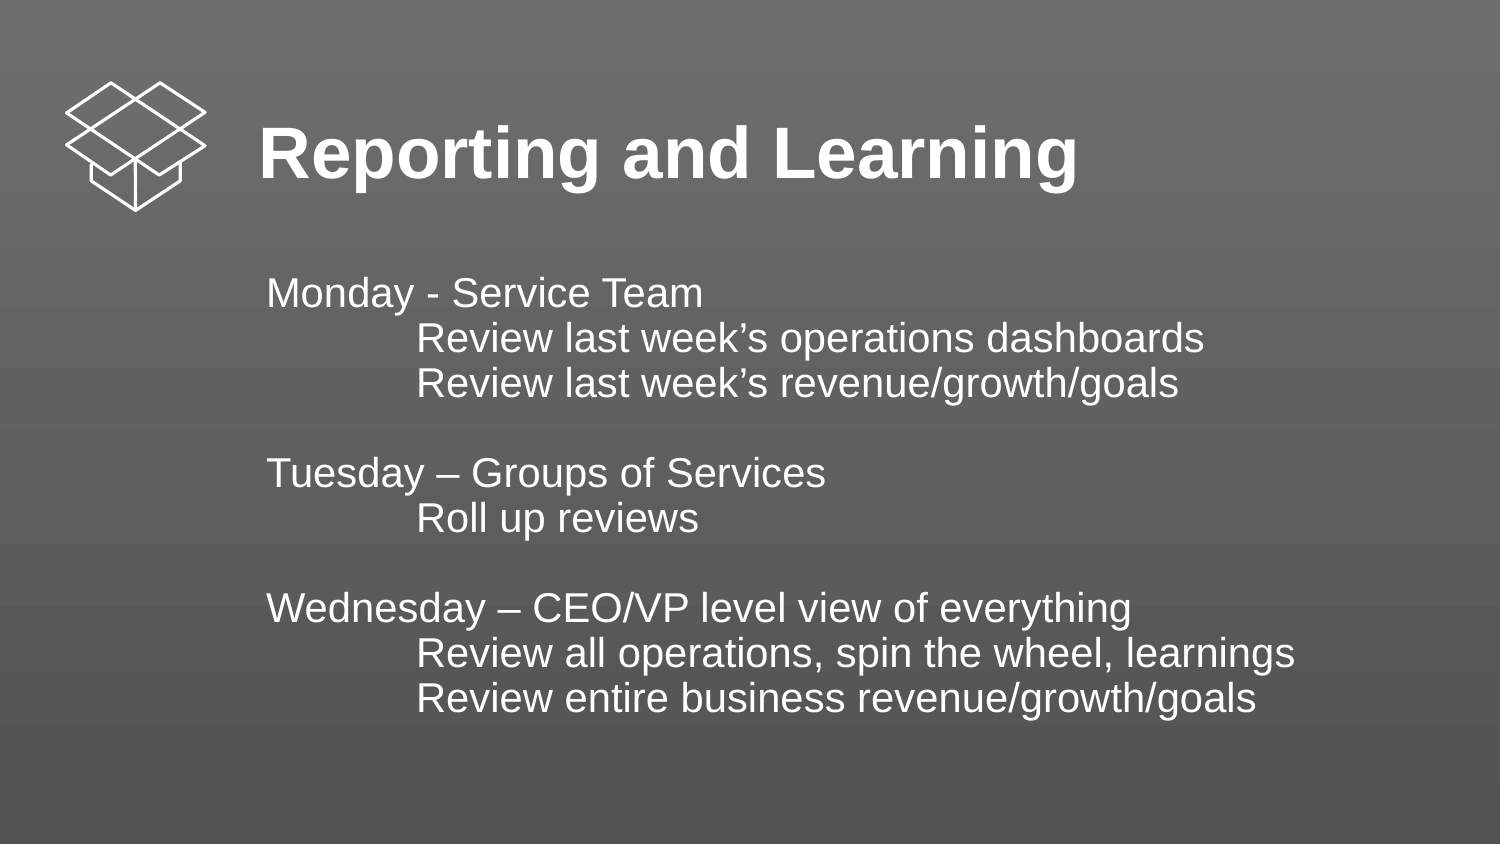

Blockers for Innovation
Organization

Reporting and Learning
Monday - Service Team
	Review last week’s operations dashboards
	Review last week’s revenue/growth/goals

Tuesday – Groups of Services
	Roll up reviews

Wednesday – CEO/VP level view of everything
	Review all operations, spin the wheel, learnings
	Review entire business revenue/growth/goals

Culture
Skills
Finance

Leadership Systems and Feedback
Training and Compensation
CapEx
Versus
OpEx
Silos
Project to Product